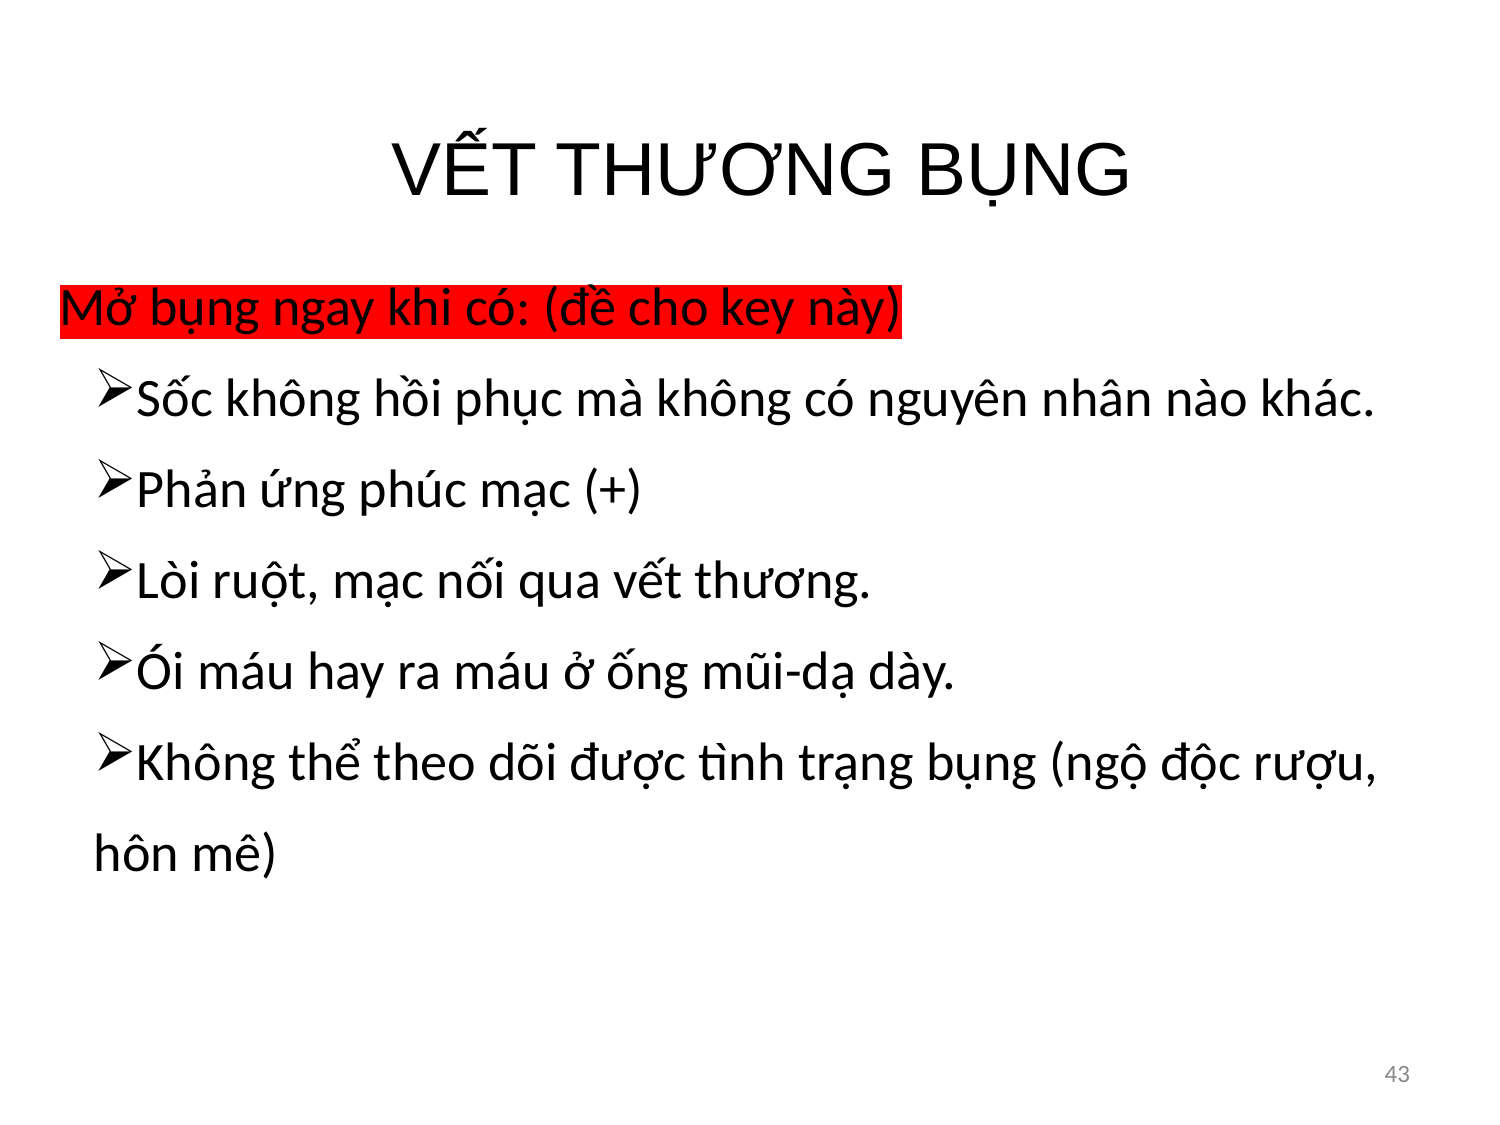

# VẾT THƯƠNG BỤNG
Mở bụng ngay khi có: (đề cho key này)
Sốc không hồi phục mà không có nguyên nhân nào khác.
Phản ứng phúc mạc (+)
Lòi ruột, mạc nối qua vết thương.
Ói máu hay ra máu ở ống mũi-dạ dày.
Không thể theo dõi được tình trạng bụng (ngộ độc rượu, hôn mê)

43